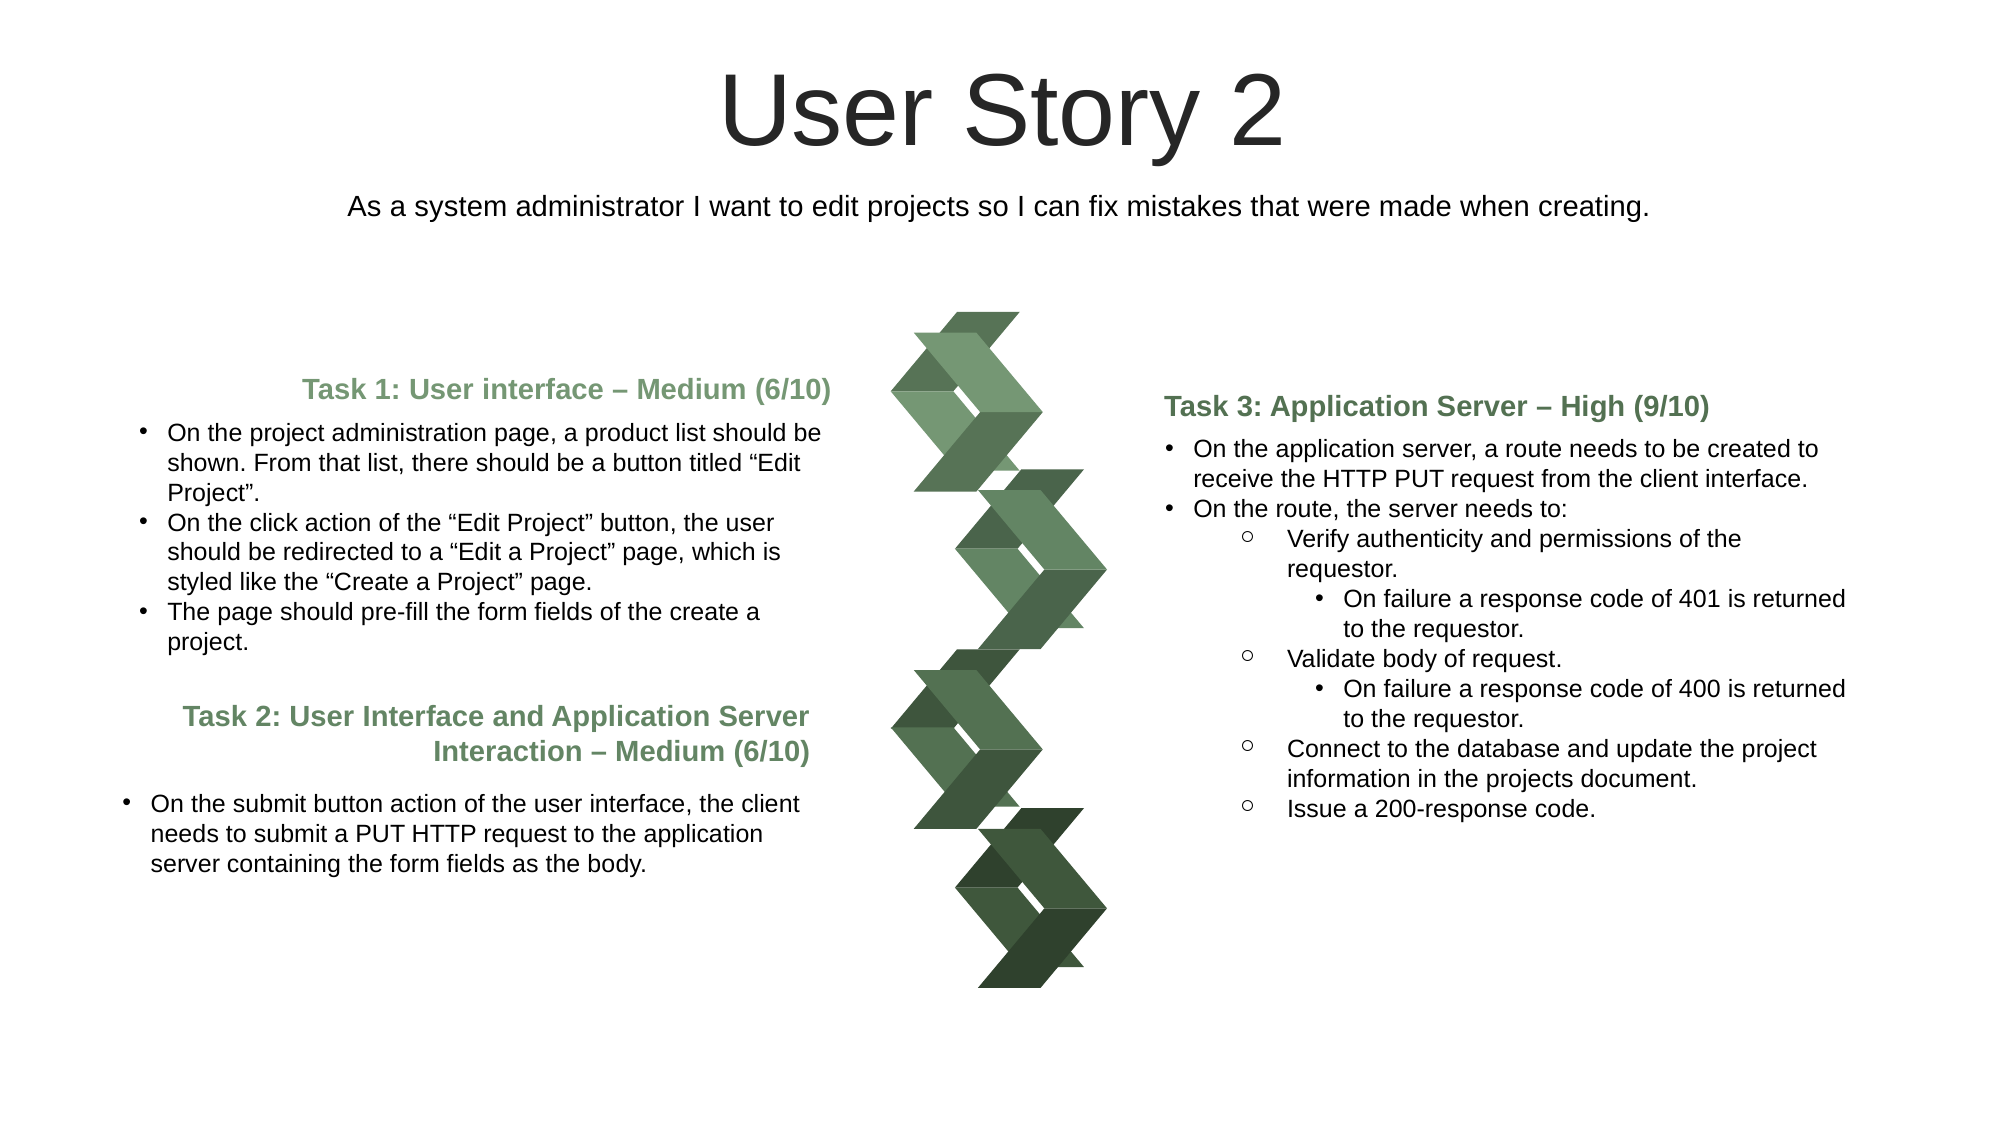

User Story 2
As a system administrator I want to edit projects so I can fix mistakes that were made when creating.

Task 1: User interface – Medium (6/10)
On the project administration page, a product list should be shown. From that list, there should be a button titled “Edit Project”.
On the click action of the “Edit Project” button, the user should be redirected to a “Edit a Project” page, which is styled like the “Create a Project” page.
The page should pre-fill the form fields of the create a project.

Task 3: Application Server – High (9/10)
On the application server, a route needs to be created to receive the HTTP PUT request from the client interface.
On the route, the server needs to:
Verify authenticity and permissions of the requestor.
On failure a response code of 401 is returned to the requestor.
Validate body of request.
On failure a response code of 400 is returned to the requestor.
Connect to the database and update the project information in the projects document.
Issue a 200-response code.

Task 2: User Interface and Application Server Interaction – Medium (6/10)

On the submit button action of the user interface, the client needs to submit a PUT HTTP request to the application server containing the form fields as the body.